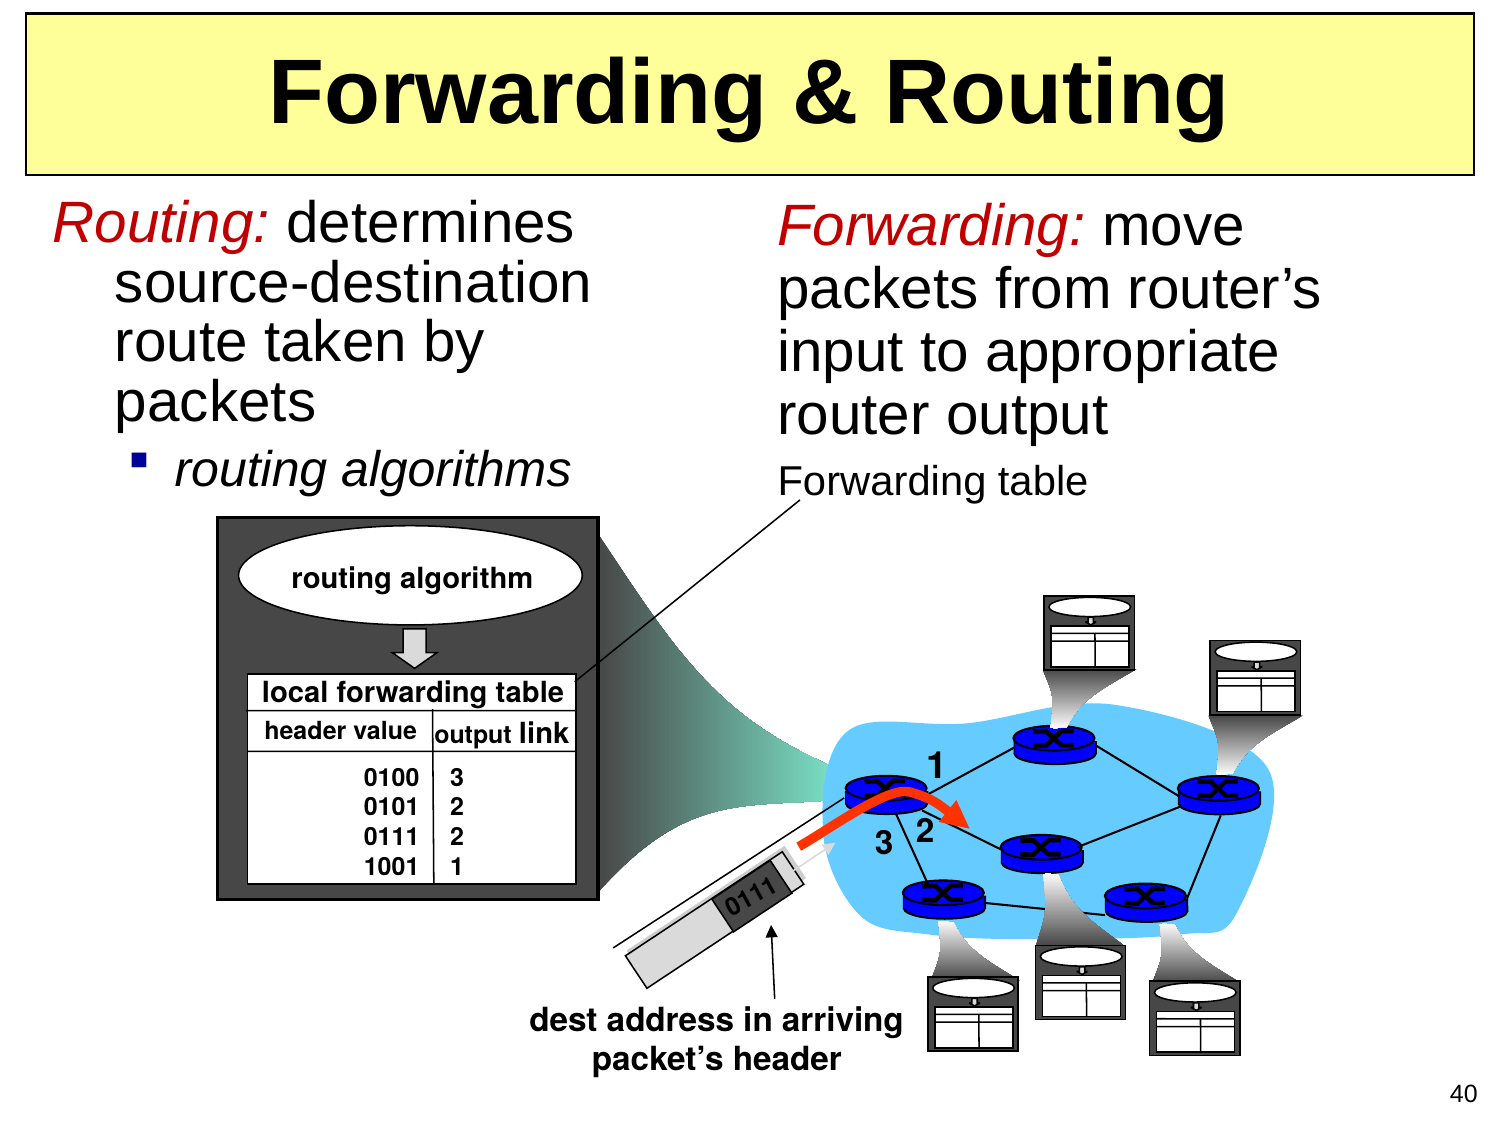

# Forwarding & Routing
Routing: determines source-destination route taken by packets
routing algorithms

Forwarding: move packets from router’s input to appropriate router output
Forwarding table

routing algorithm

local forwarding table

header value
output link

0100
0101
0111
1001
3
2
2
1

1

2

3

0111

dest address in arriving
packet’s header